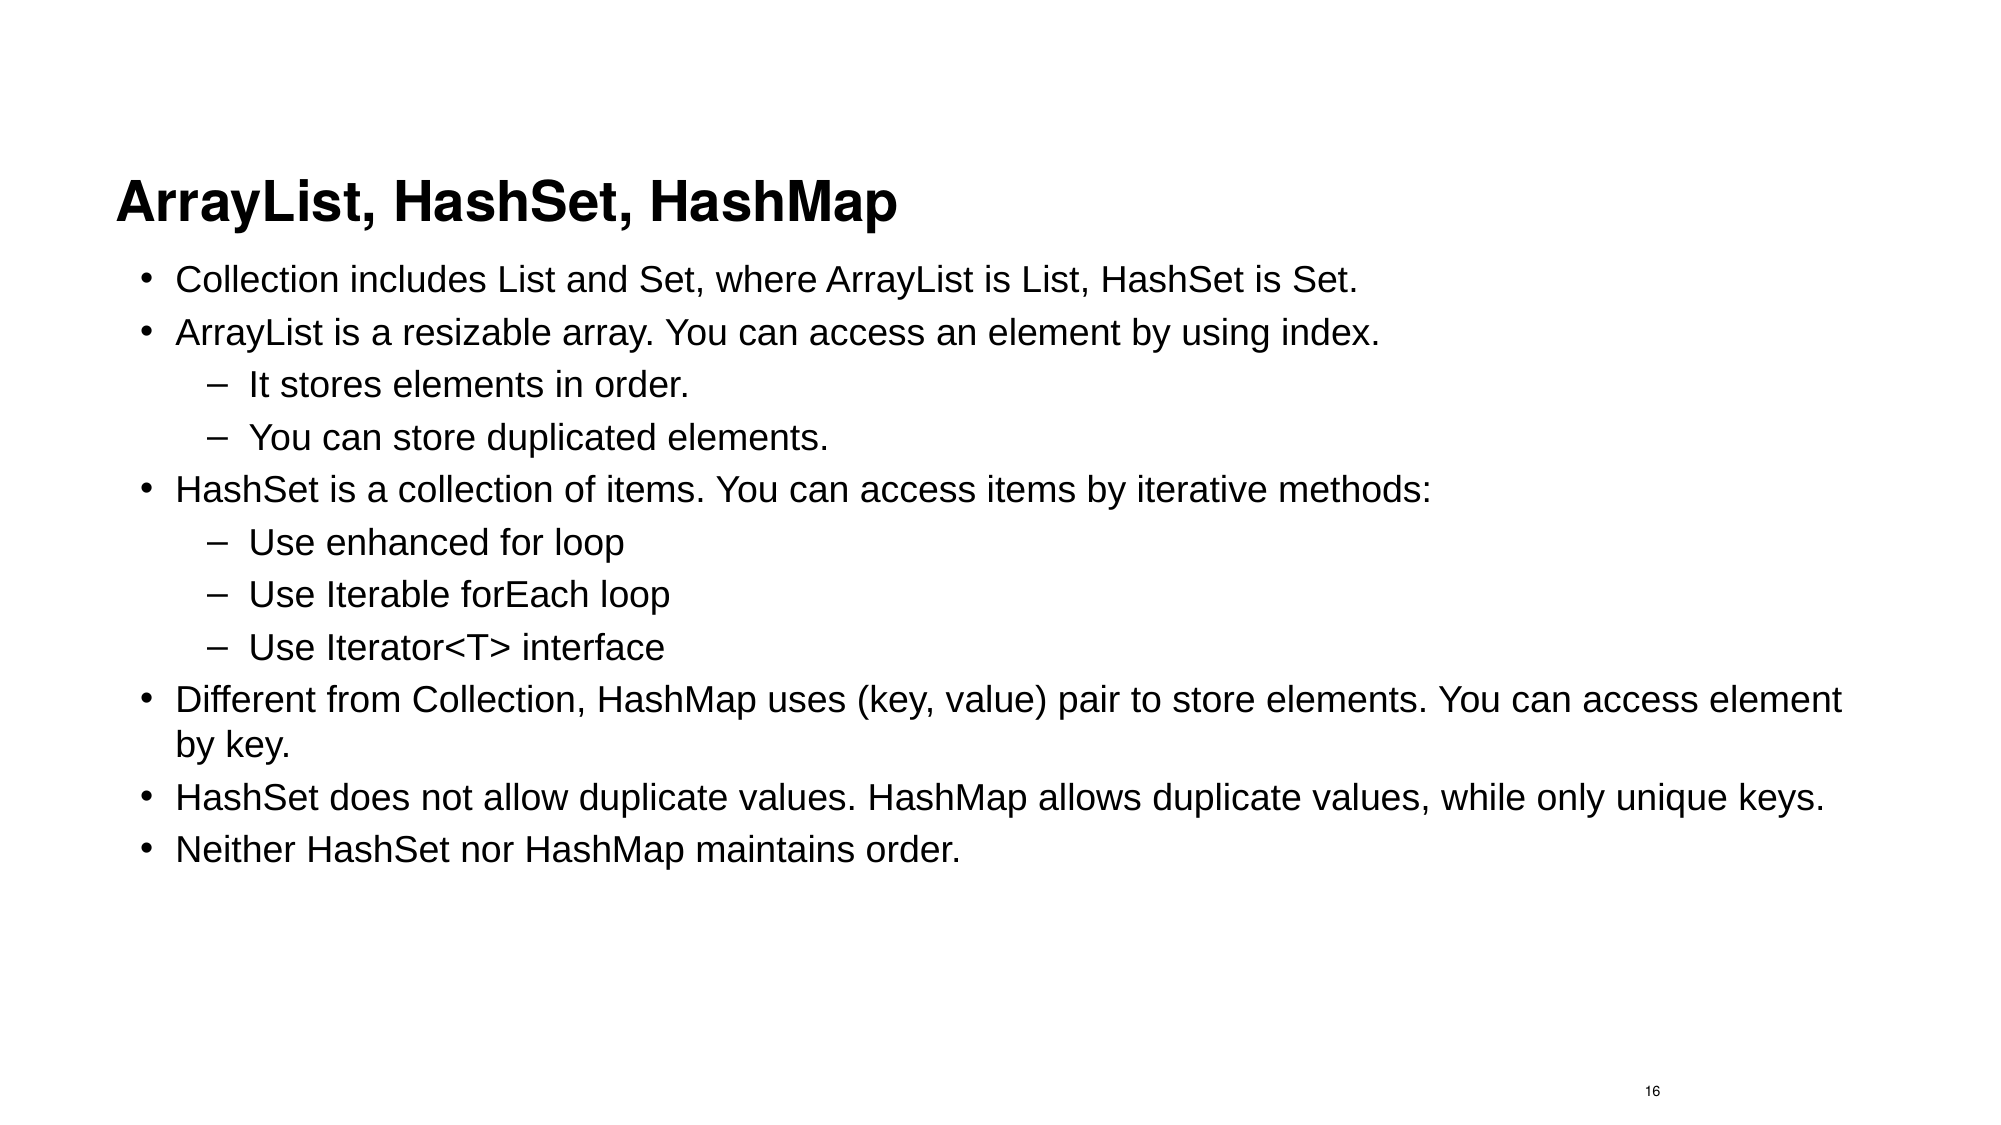

# ArrayList, HashSet, HashMap
Collection includes List and Set, where ArrayList is List, HashSet is Set.
ArrayList is a resizable array. You can access an element by using index.
It stores elements in order.
You can store duplicated elements.
HashSet is a collection of items. You can access items by iterative methods:
Use enhanced for loop
Use Iterable forEach loop
Use Iterator<T> interface
Different from Collection, HashMap uses (key, value) pair to store elements. You can access element by key.
HashSet does not allow duplicate values. HashMap allows duplicate values, while only unique keys.
Neither HashSet nor HashMap maintains order.

16
23.08.2019
DB1100 Databaser 1 – Tomas Sandnes